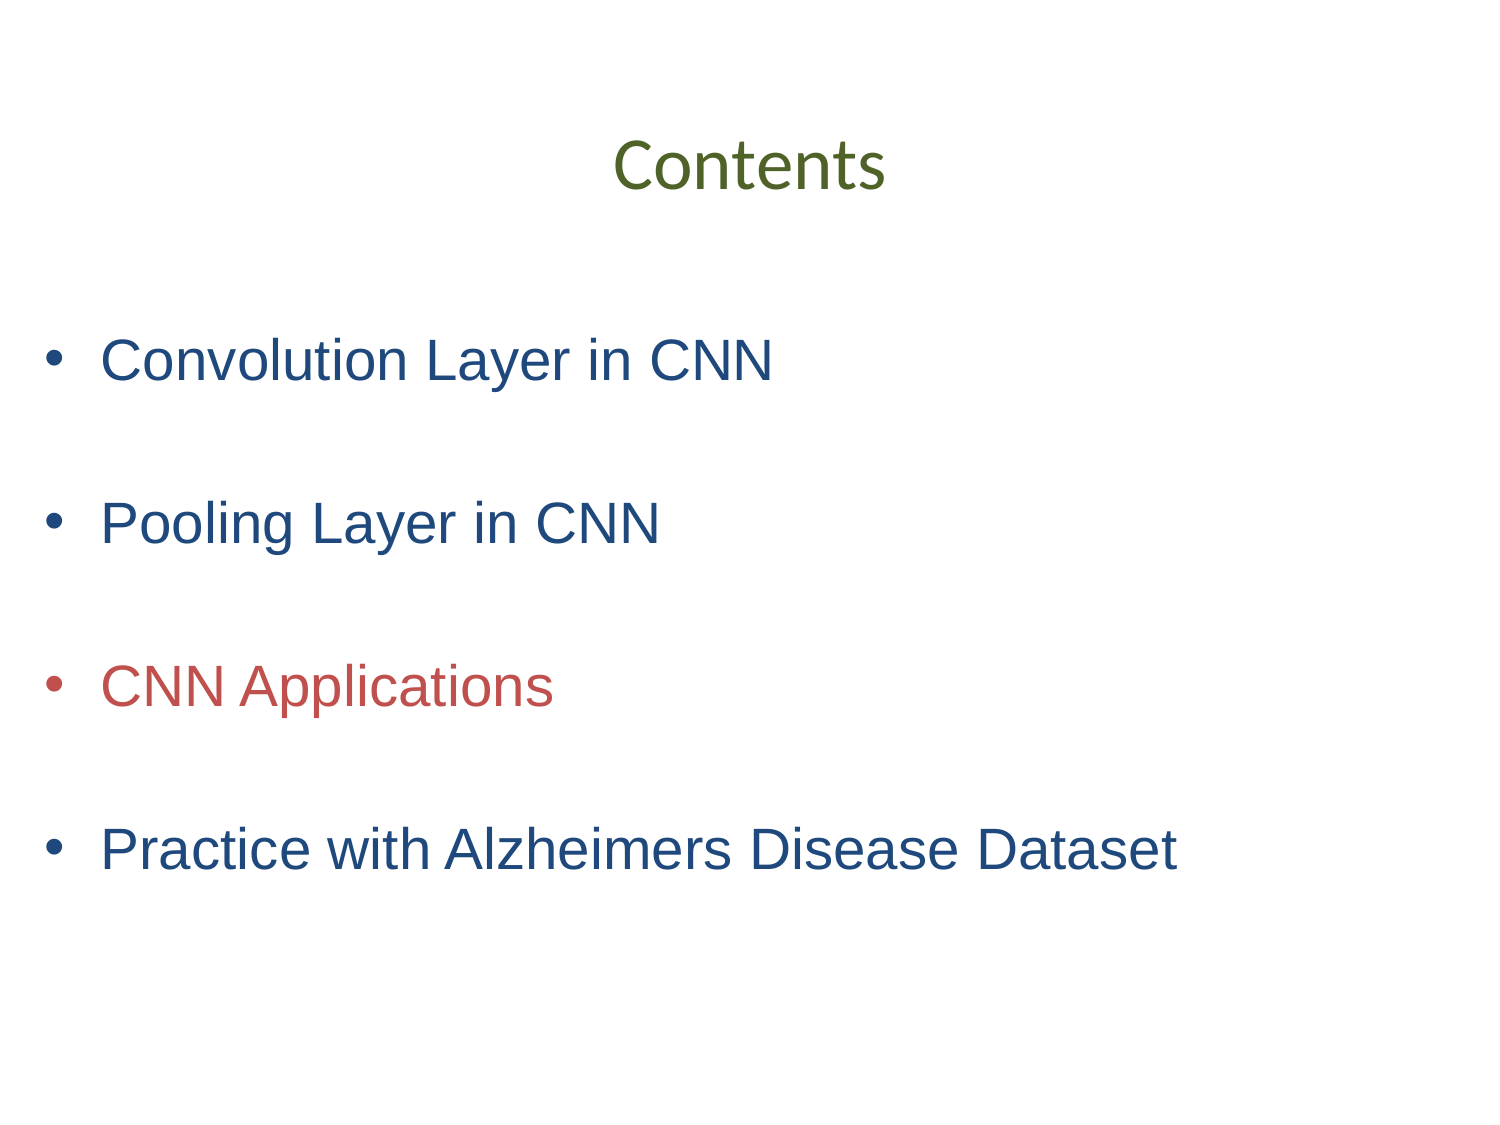

# Contents
Convolution Layer in CNN

Pooling Layer in CNN

CNN Applications

Practice with Alzheimers Disease Dataset